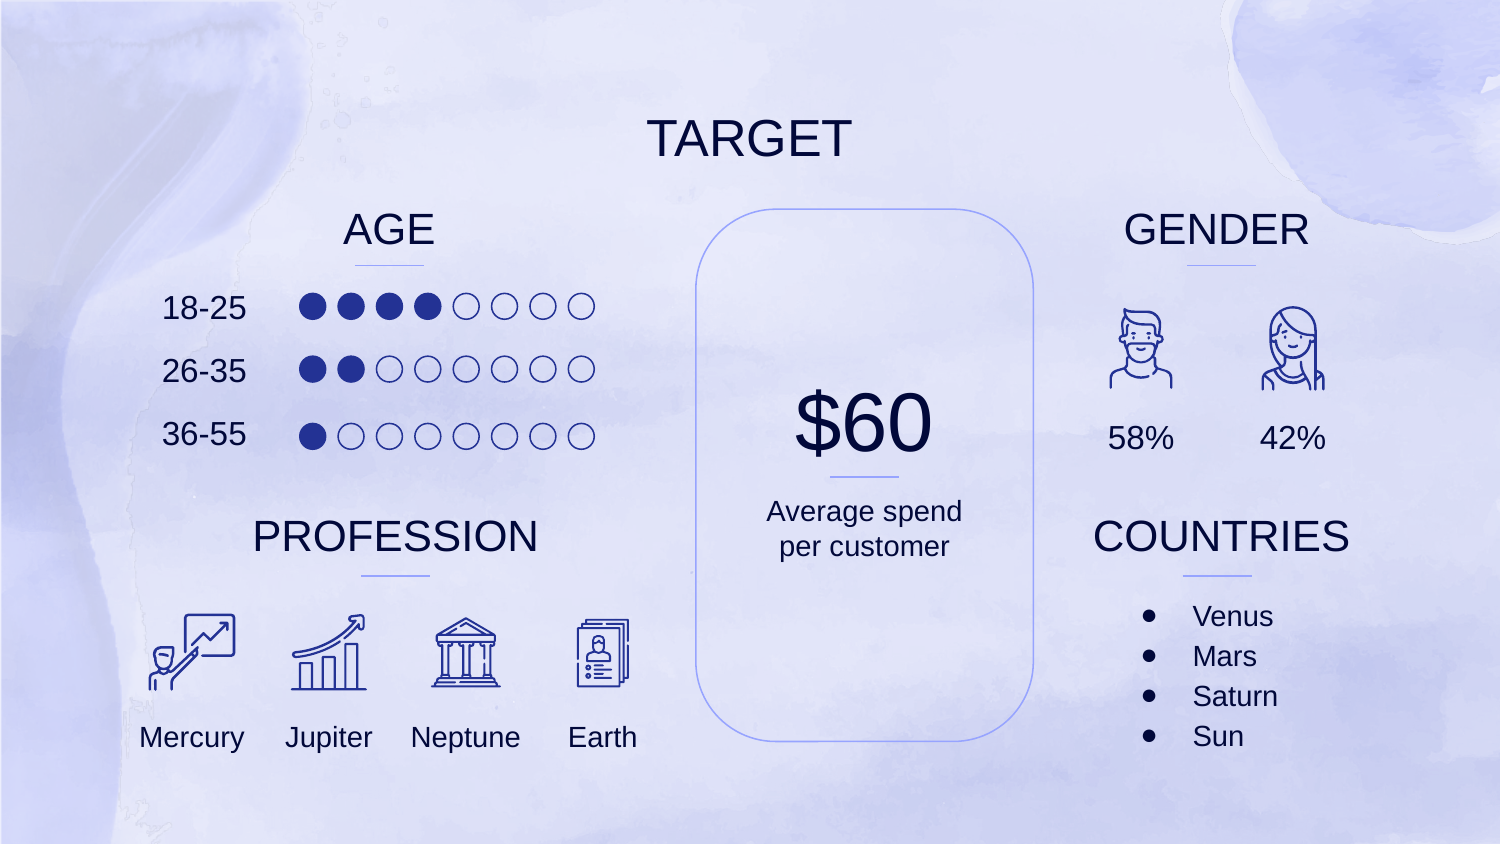

# TARGET
AGE
GENDER

18-25

26-35

$60
36-55
58%
42%

Average spend per customer
PROFESSION
COUNTRIES
Venus
Mars
Saturn
Sun

Mercury
Jupiter
Neptune
Earth